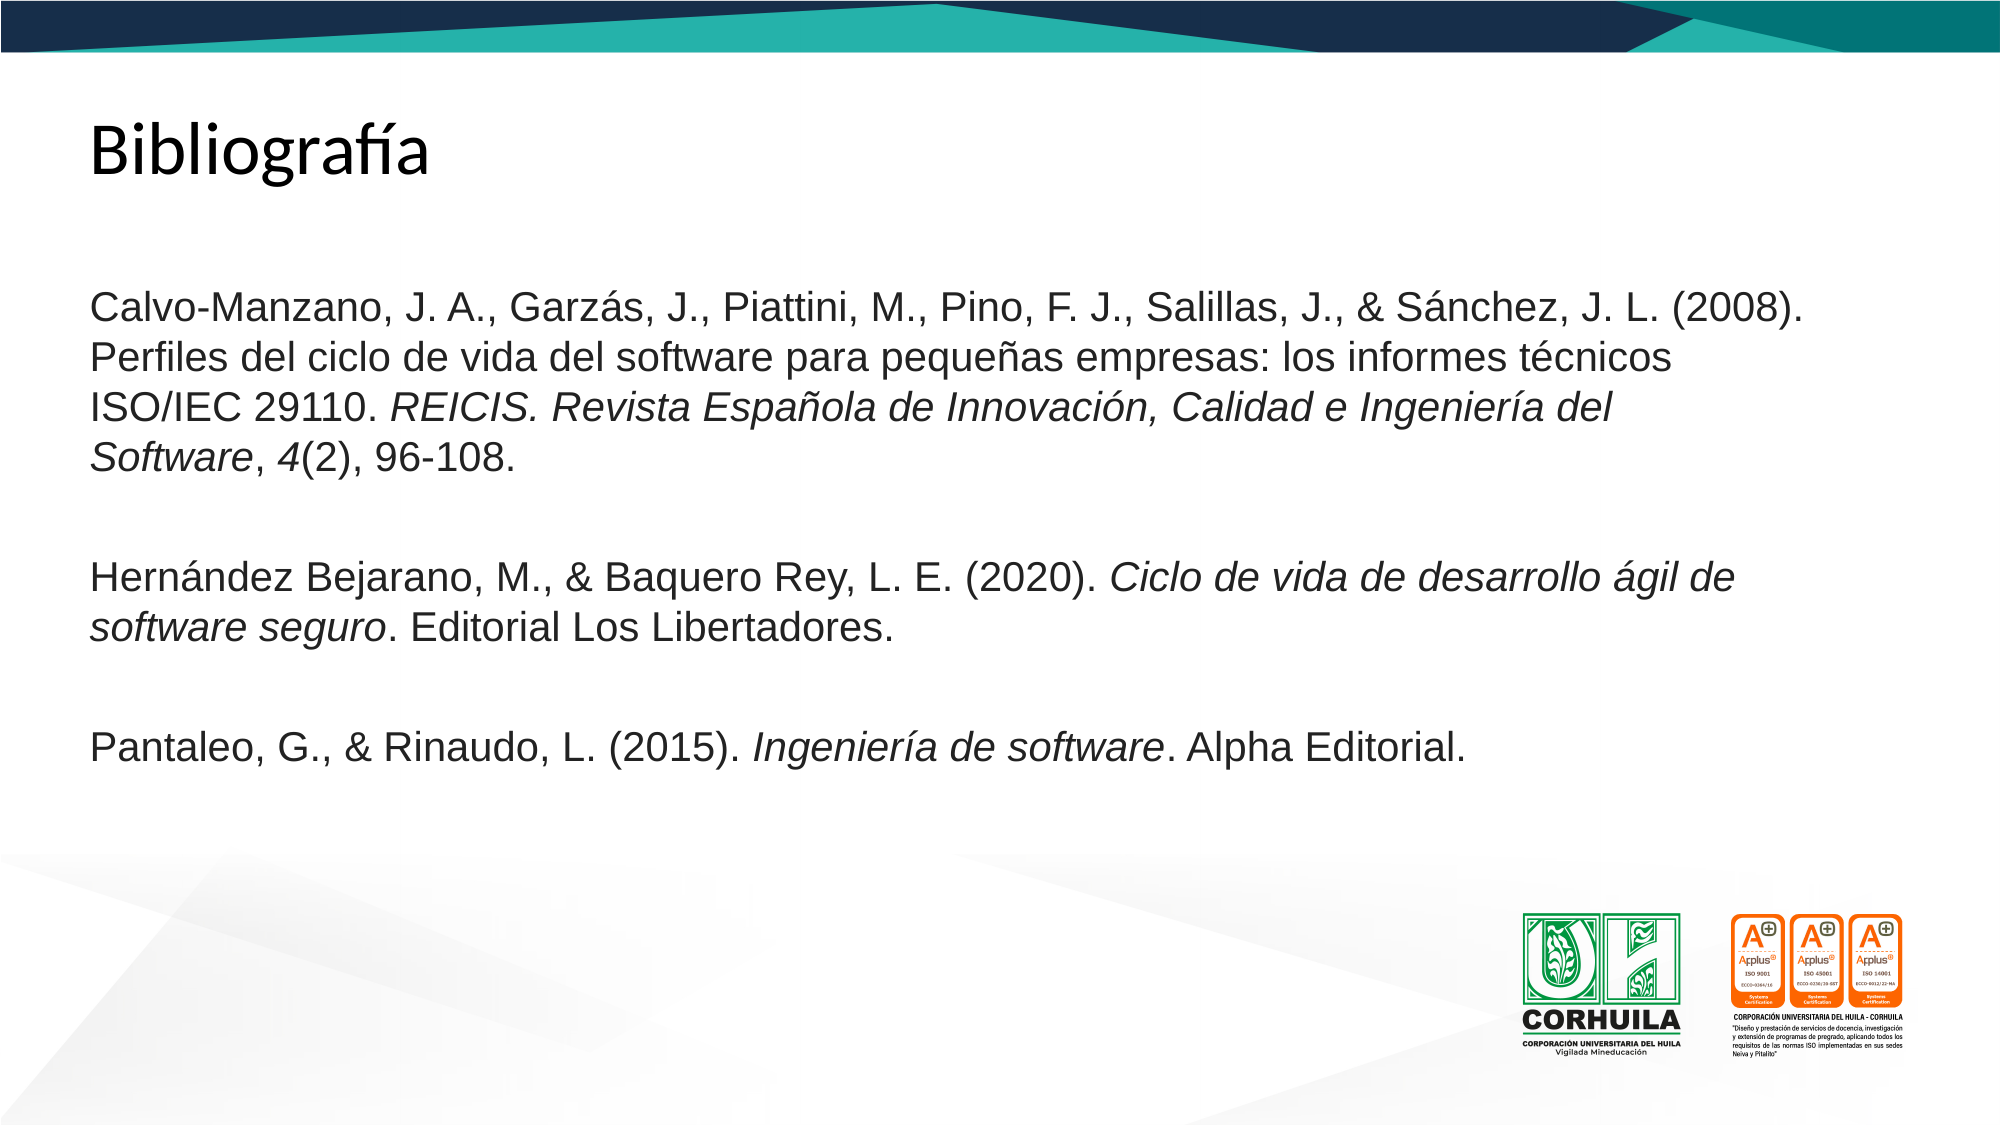

Bibliografía

Calvo-Manzano, J. A., Garzás, J., Piattini, M., Pino, F. J., Salillas, J., & Sánchez, J. L. (2008). Perfiles del ciclo de vida del software para pequeñas empresas: los informes técnicos ISO/IEC 29110. REICIS. Revista Española de Innovación, Calidad e Ingeniería del Software, 4(2), 96-108.

Hernández Bejarano, M., & Baquero Rey, L. E. (2020). Ciclo de vida de desarrollo ágil de software seguro. Editorial Los Libertadores.

Pantaleo, G., & Rinaudo, L. (2015). Ingeniería de software. Alpha Editorial.